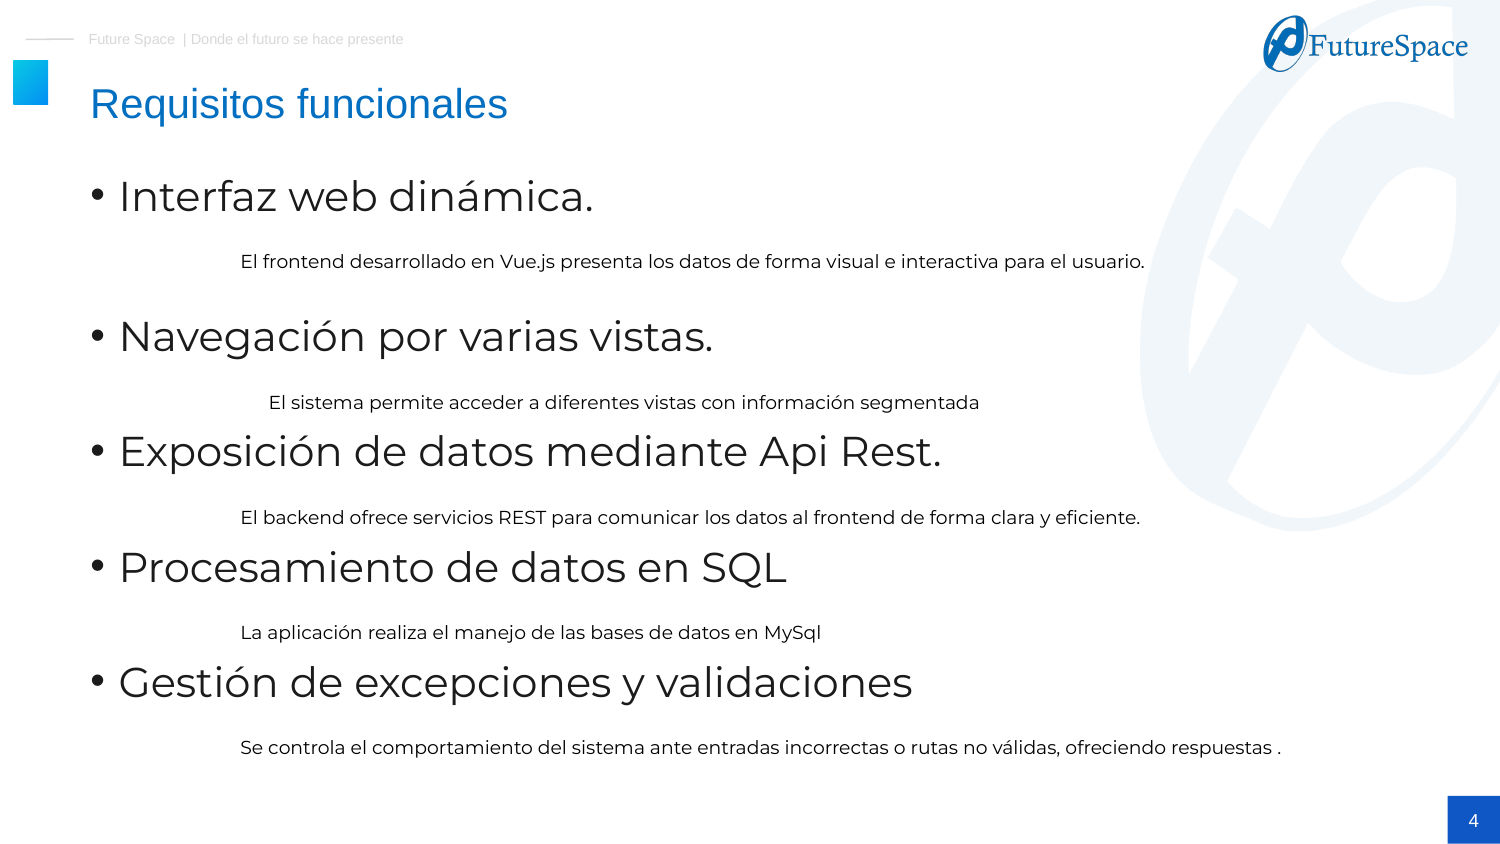

Requisitos funcionales

Interfaz web dinámica.
	El frontend desarrollado en Vue.js presenta los datos de forma visual e interactiva para el usuario.

Navegación por varias vistas.
	El sistema permite acceder a diferentes vistas con información segmentada
Exposición de datos mediante Api Rest.
	El backend ofrece servicios REST para comunicar los datos al frontend de forma clara y eficiente.
Procesamiento de datos en SQL
	La aplicación realiza el manejo de las bases de datos en MySql
Gestión de excepciones y validaciones
	Se controla el comportamiento del sistema ante entradas incorrectas o rutas no válidas, ofreciendo respuestas .